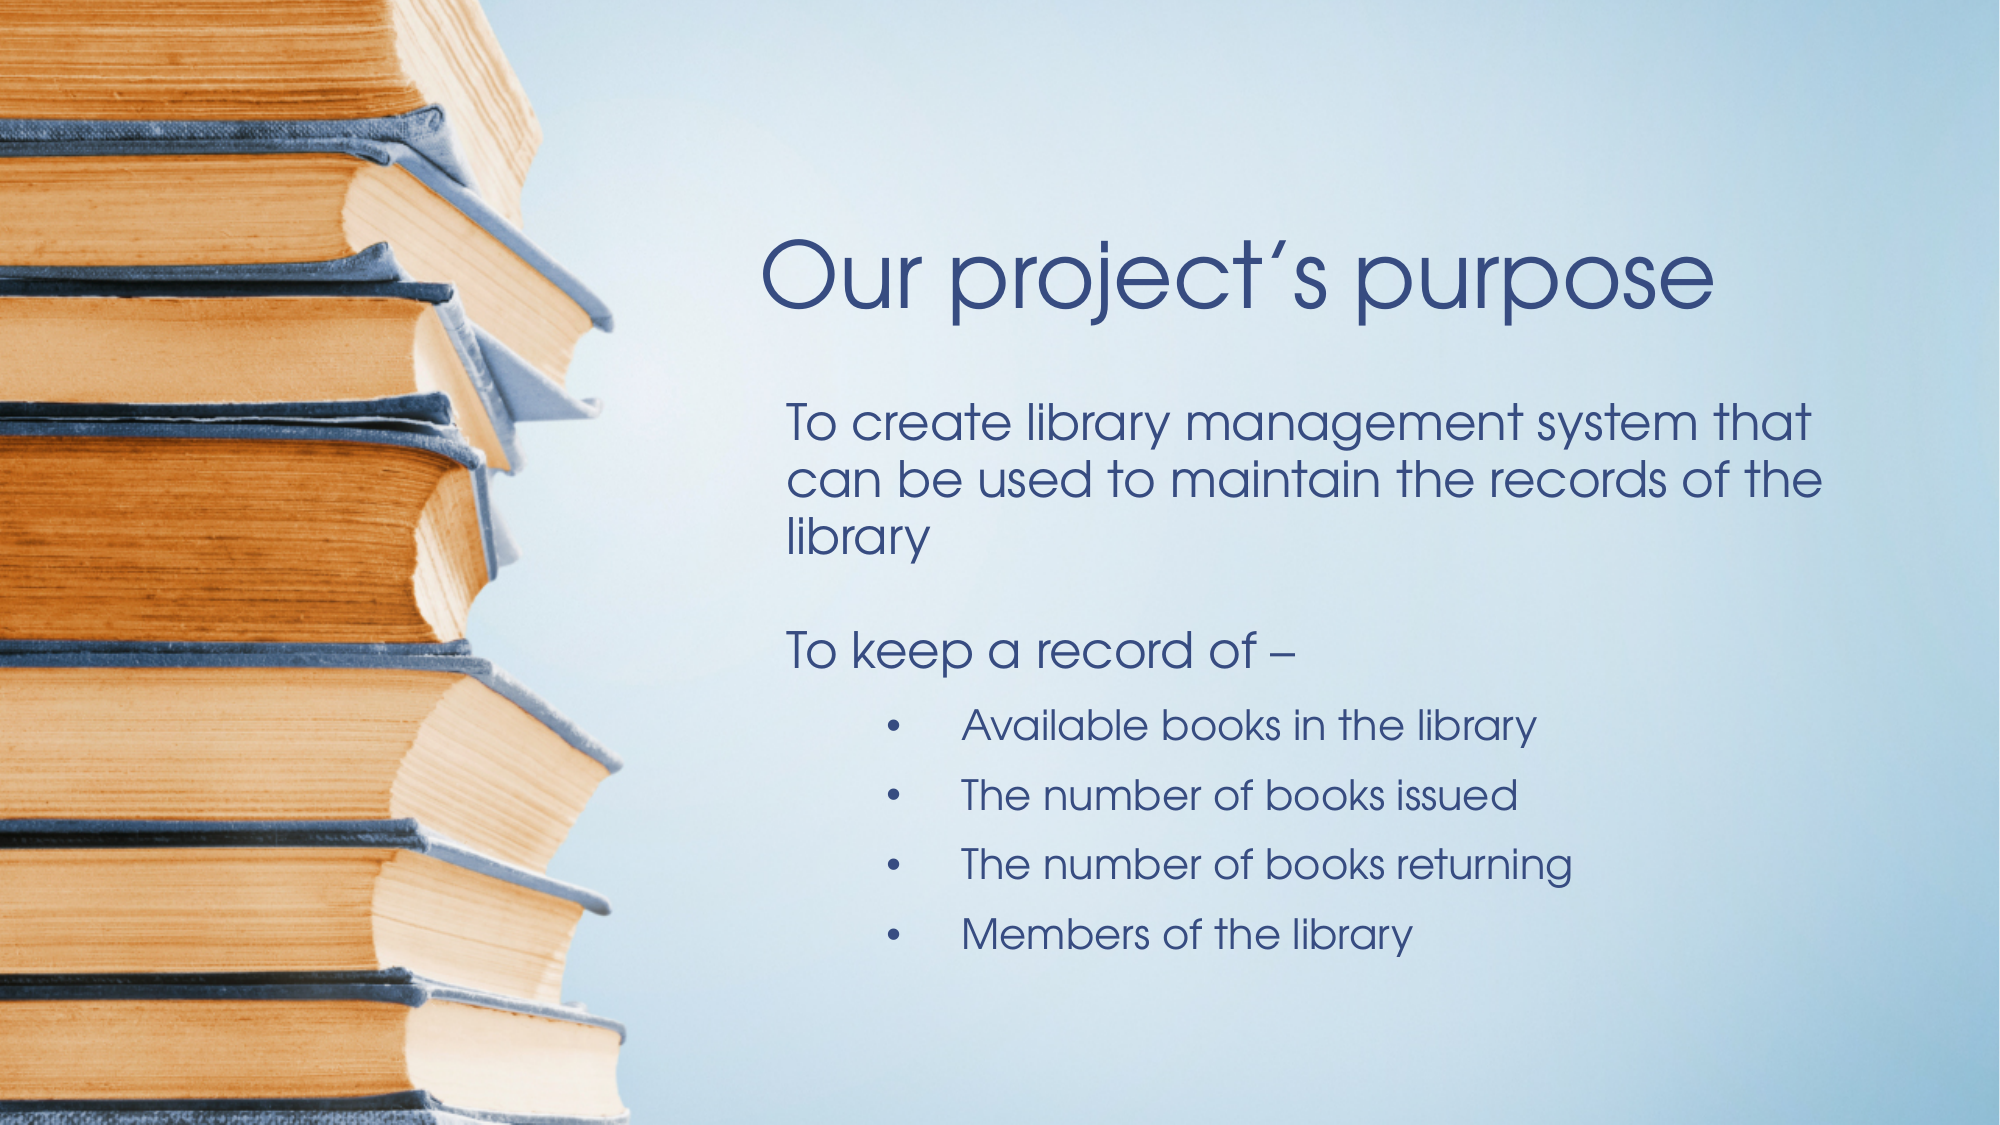

# Our project’s purpose
To create library management system that can be used to maintain the records of the library

To keep a record of –
Available books in the library
The number of books issued
The number of books returning
Members of the library